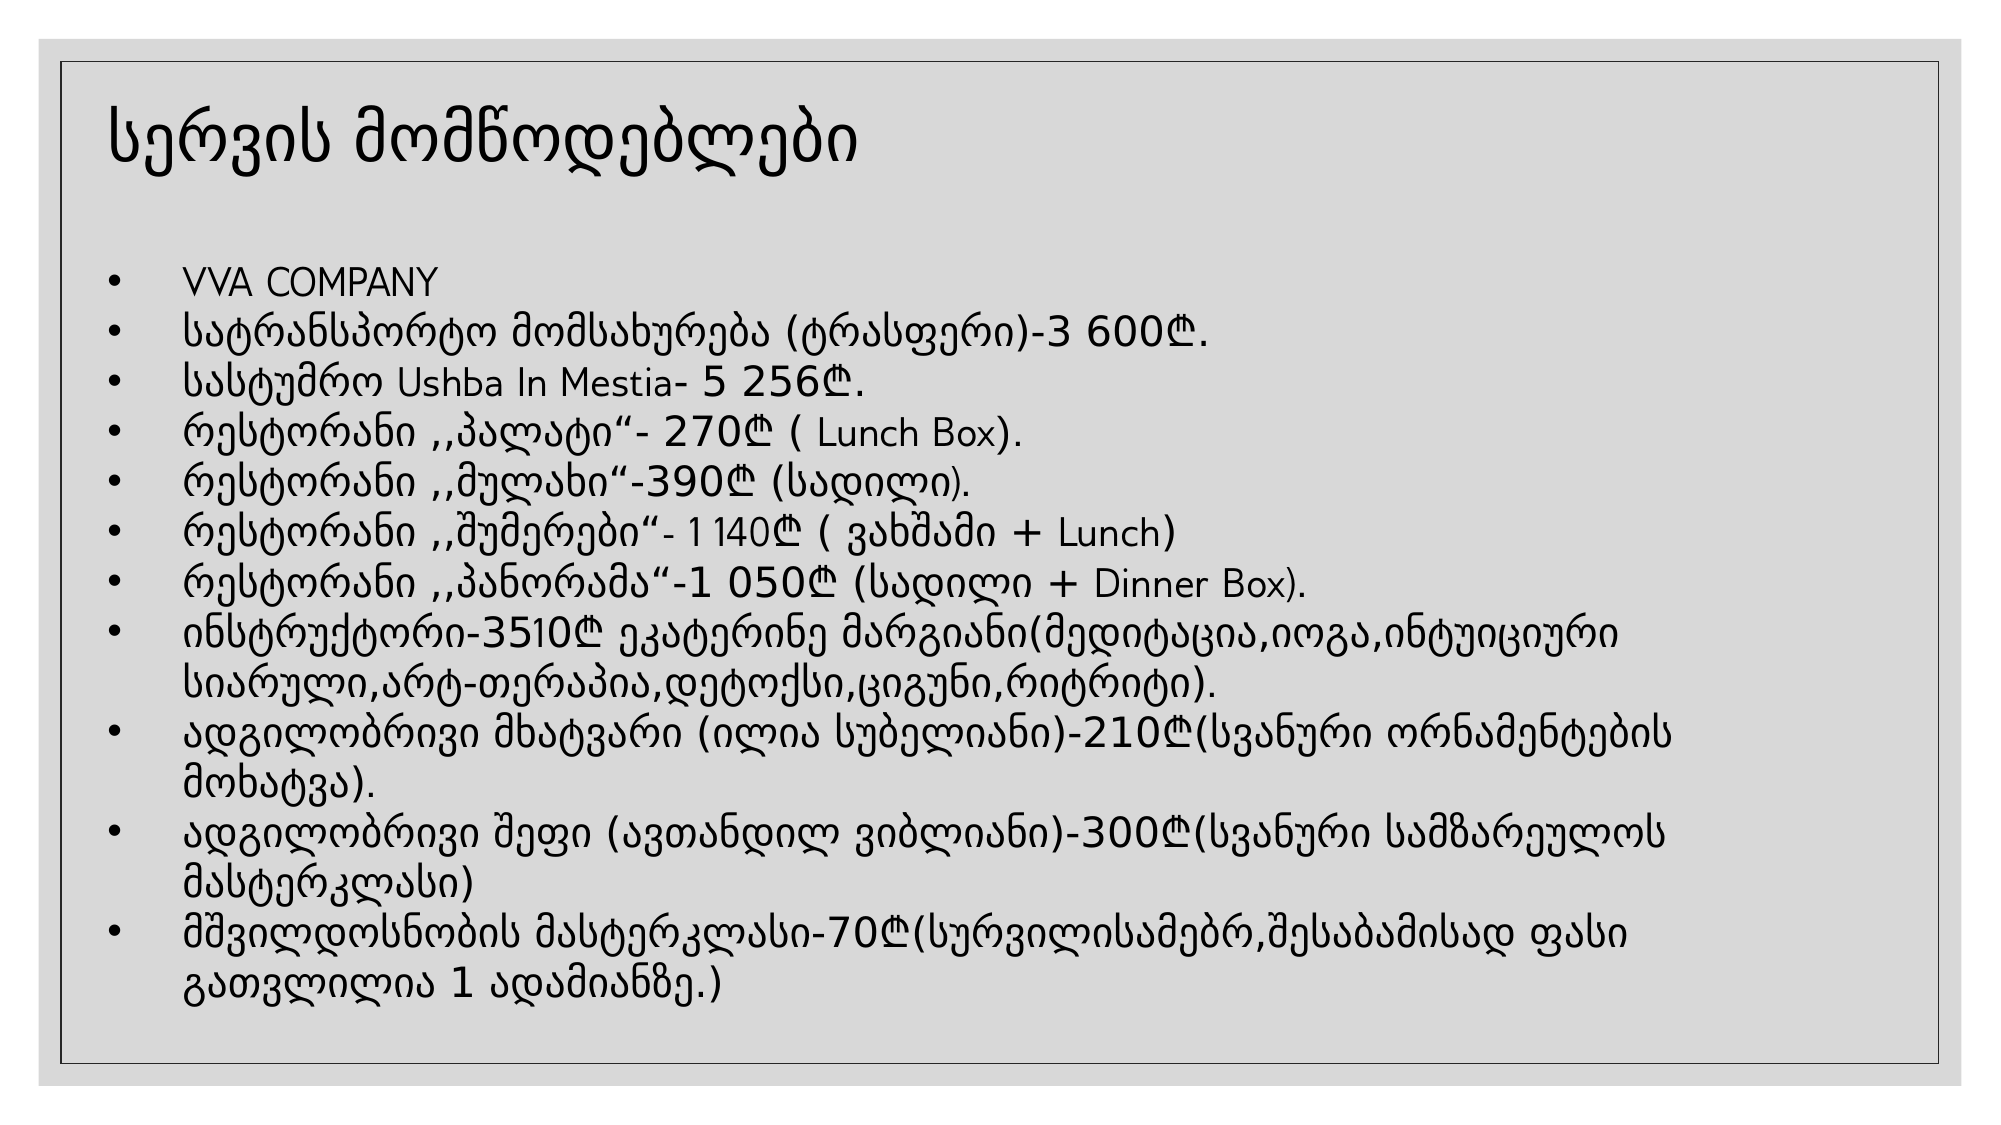

სერვის მომწოდებლები

VVA COMPANY
სატრანსპორტო მომსახურება (ტრასფერი)-3 600₾.
სასტუმრო Ushba In Mestia- 5 256₾.
რესტორანი ,,პალატი“- 270₾ ( Lunch Box).
რესტორანი ,,მულახი“-390₾ (სადილი).
რესტორანი ,,შუმერები“- 1 140₾ ( ვახშამი + Lunch)
რესტორანი ,,პანორამა“-1 050₾ (სადილი + Dinner Box).
ინსტრუქტორი-3510₾ ეკატერინე მარგიანი(მედიტაცია,იოგა,ინტუიციური სიარული,არტ-თერაპია,დეტოქსი,ციგუნი,რიტრიტი).
ადგილობრივი მხატვარი (ილია სუბელიანი)-210₾(სვანური ორნამენტების მოხატვა).
ადგილობრივი შეფი (ავთანდილ ვიბლიანი)-300₾(სვანური სამზარეულოს მასტერკლასი)
მშვილდოსნობის მასტერკლასი-70₾(სურვილისამებრ,შესაბამისად ფასი გათვლილია 1 ადამიანზე.)